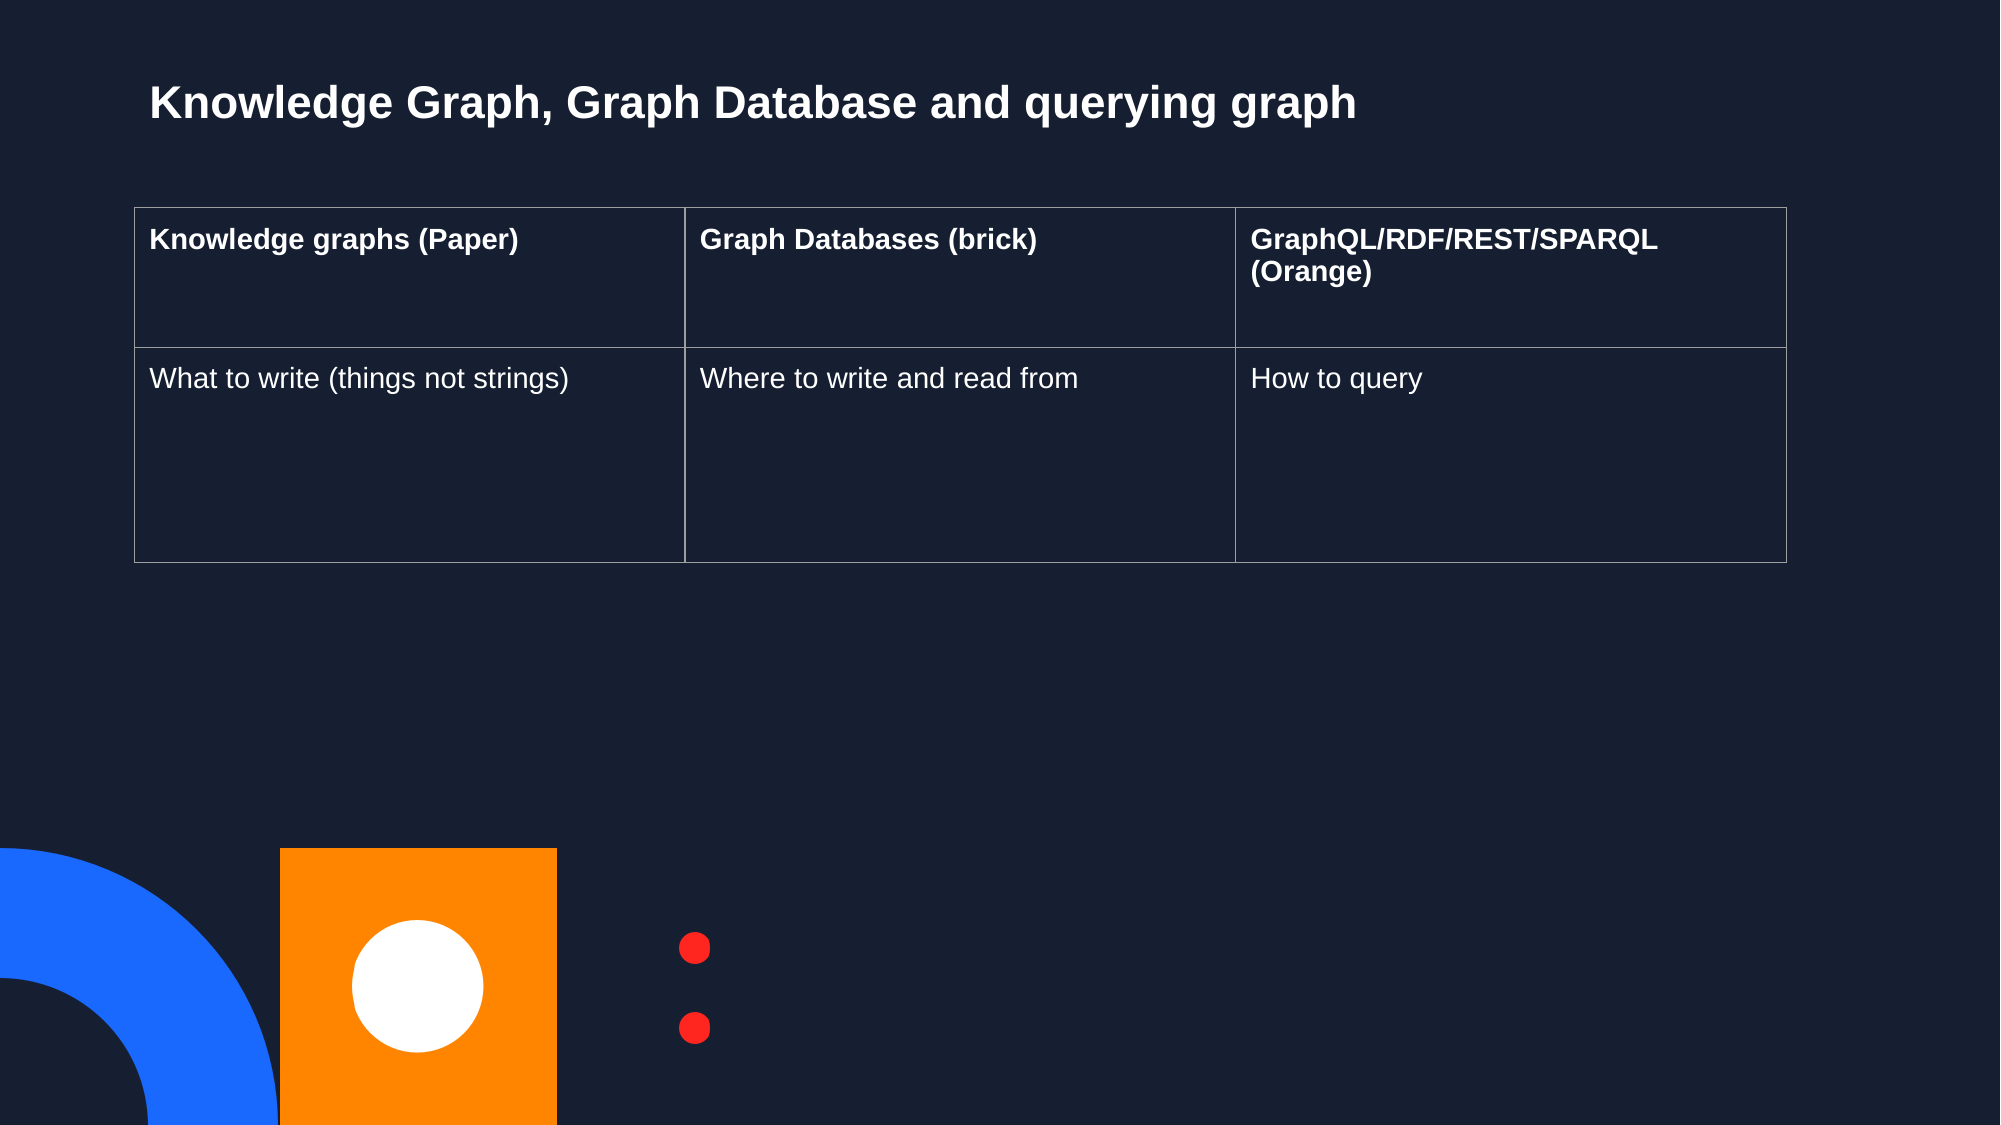

Knowledge Graph, Graph Database and querying graph
| Knowledge graphs (Paper) | Graph Databases (brick) | GraphQL/RDF/REST/SPARQL (Orange) |
| --- | --- | --- |
| What to write (things not strings) | Where to write and read from | How to query |